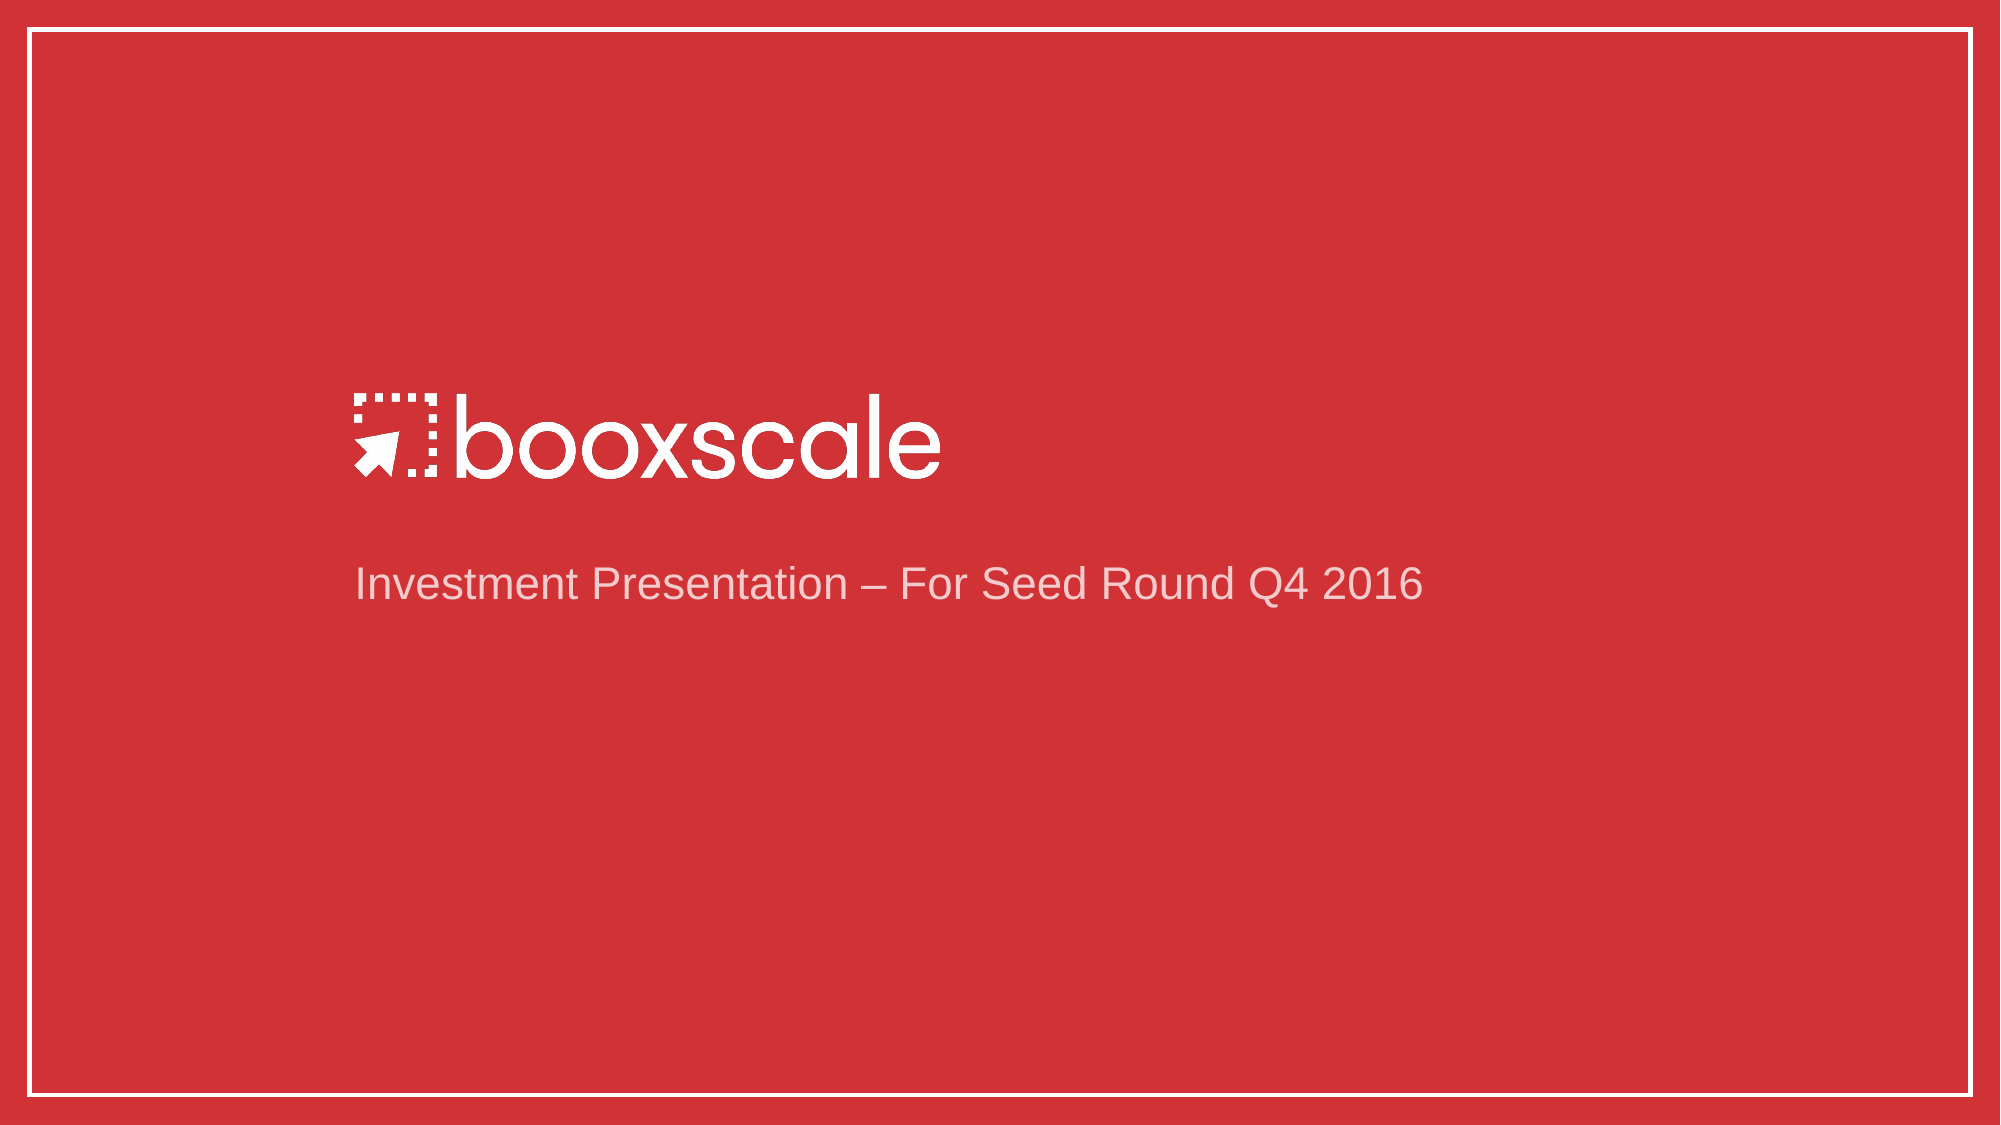

Investment Presentation – For Seed Round Q4 2016